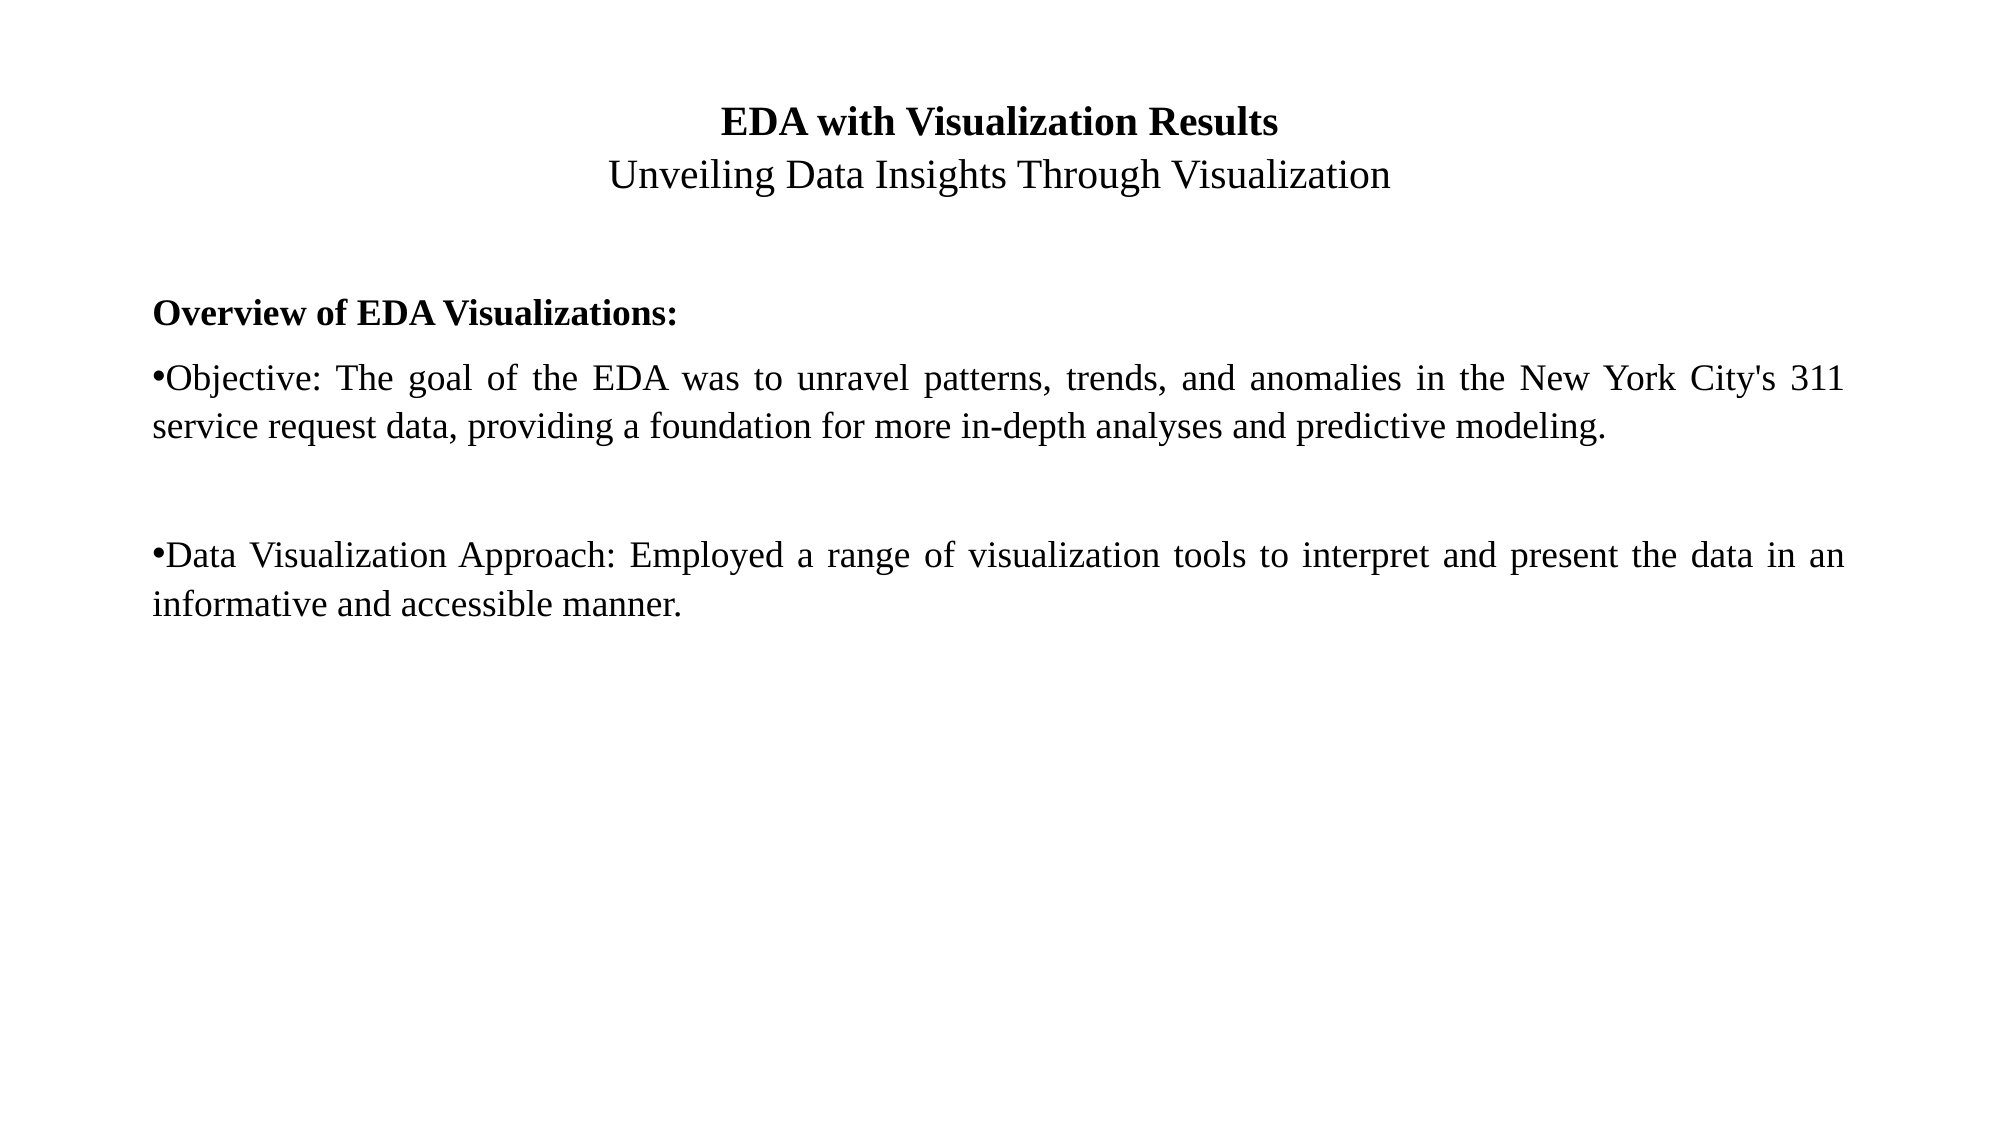

# EDA with Visualization Results Unveiling Data Insights Through Visualization
Overview of EDA Visualizations:
Objective: The goal of the EDA was to unravel patterns, trends, and anomalies in the New York City's 311 service request data, providing a foundation for more in-depth analyses and predictive modeling.

Data Visualization Approach: Employed a range of visualization tools to interpret and present the data in an informative and accessible manner.